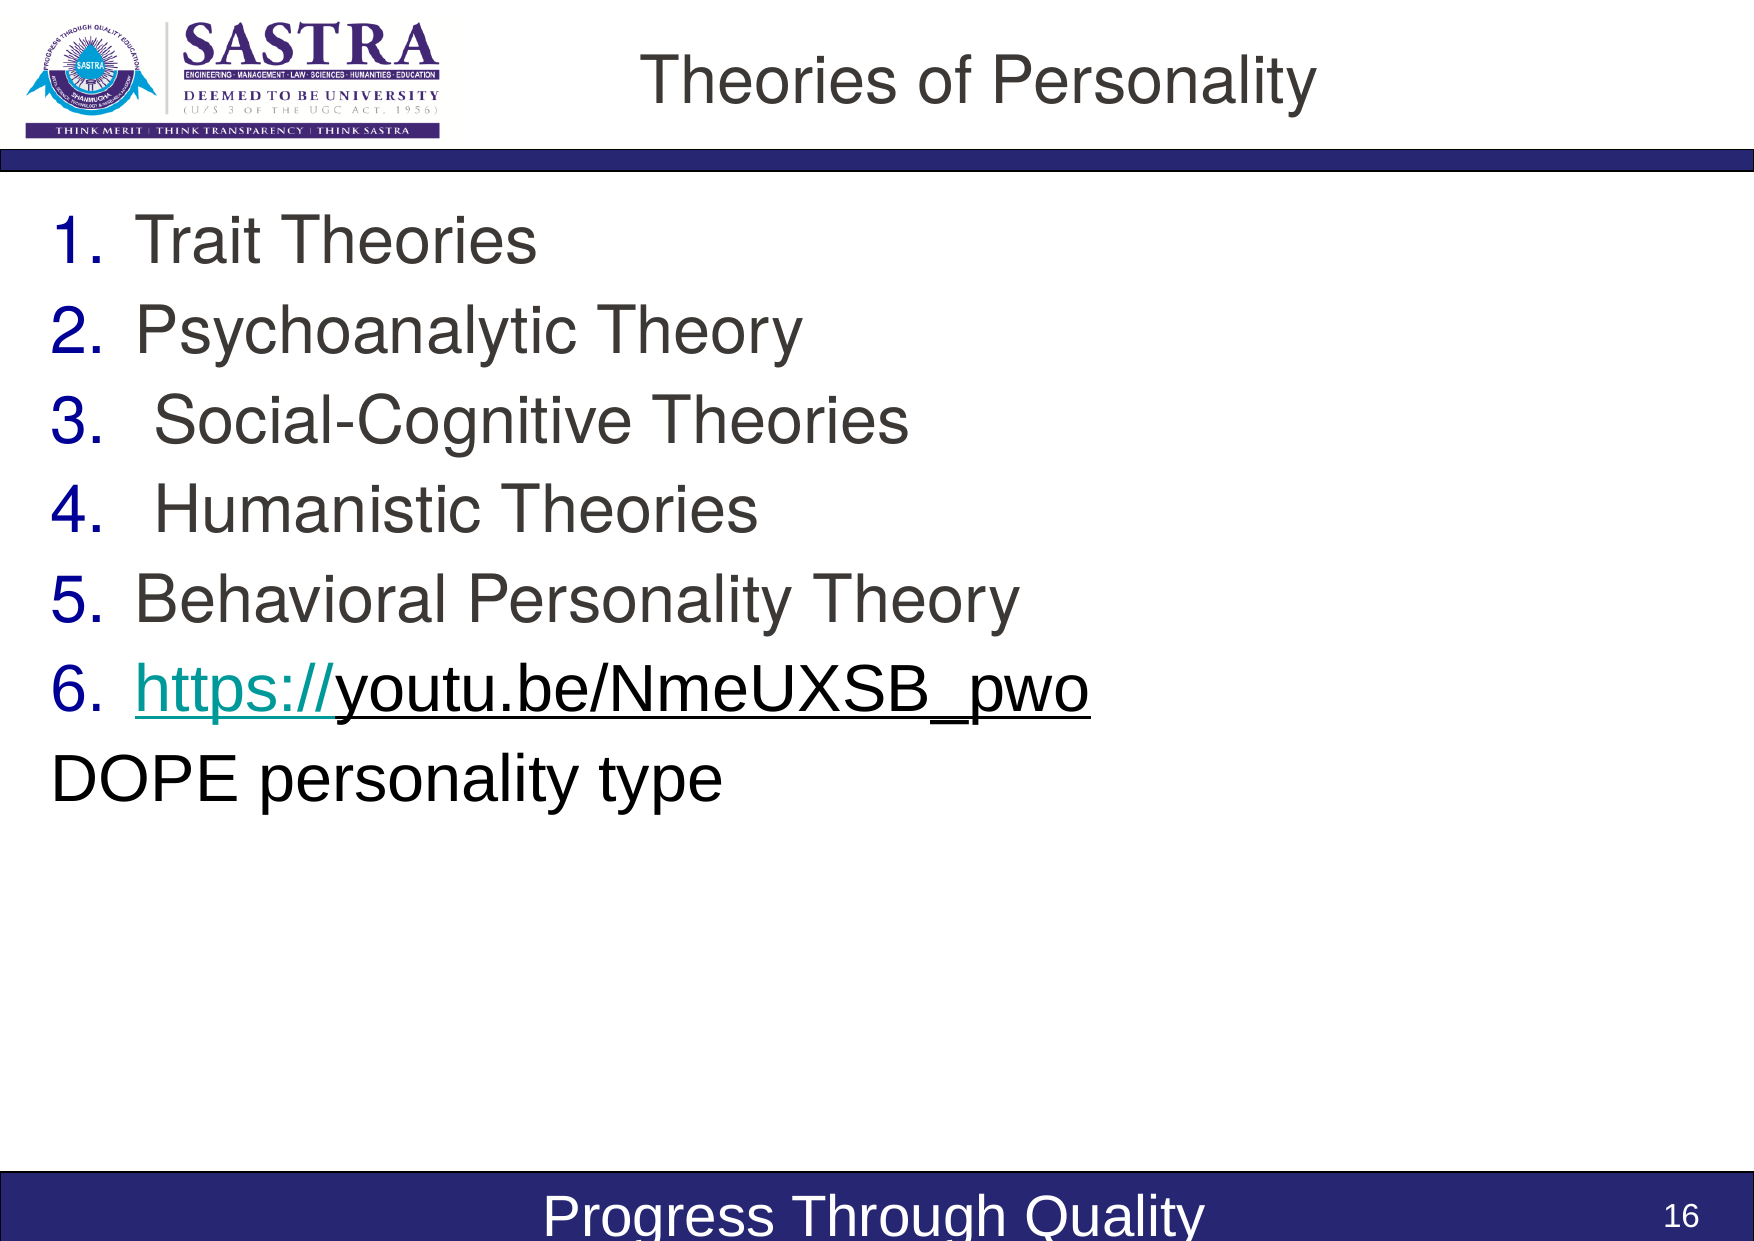

# Theories of Personality
Trait Theories
Psychoanalytic Theory
 Social-Cognitive Theories
 Humanistic Theories
Behavioral Personality Theory
https://youtu.be/NmeUXSB_pwo
DOPE personality type

16